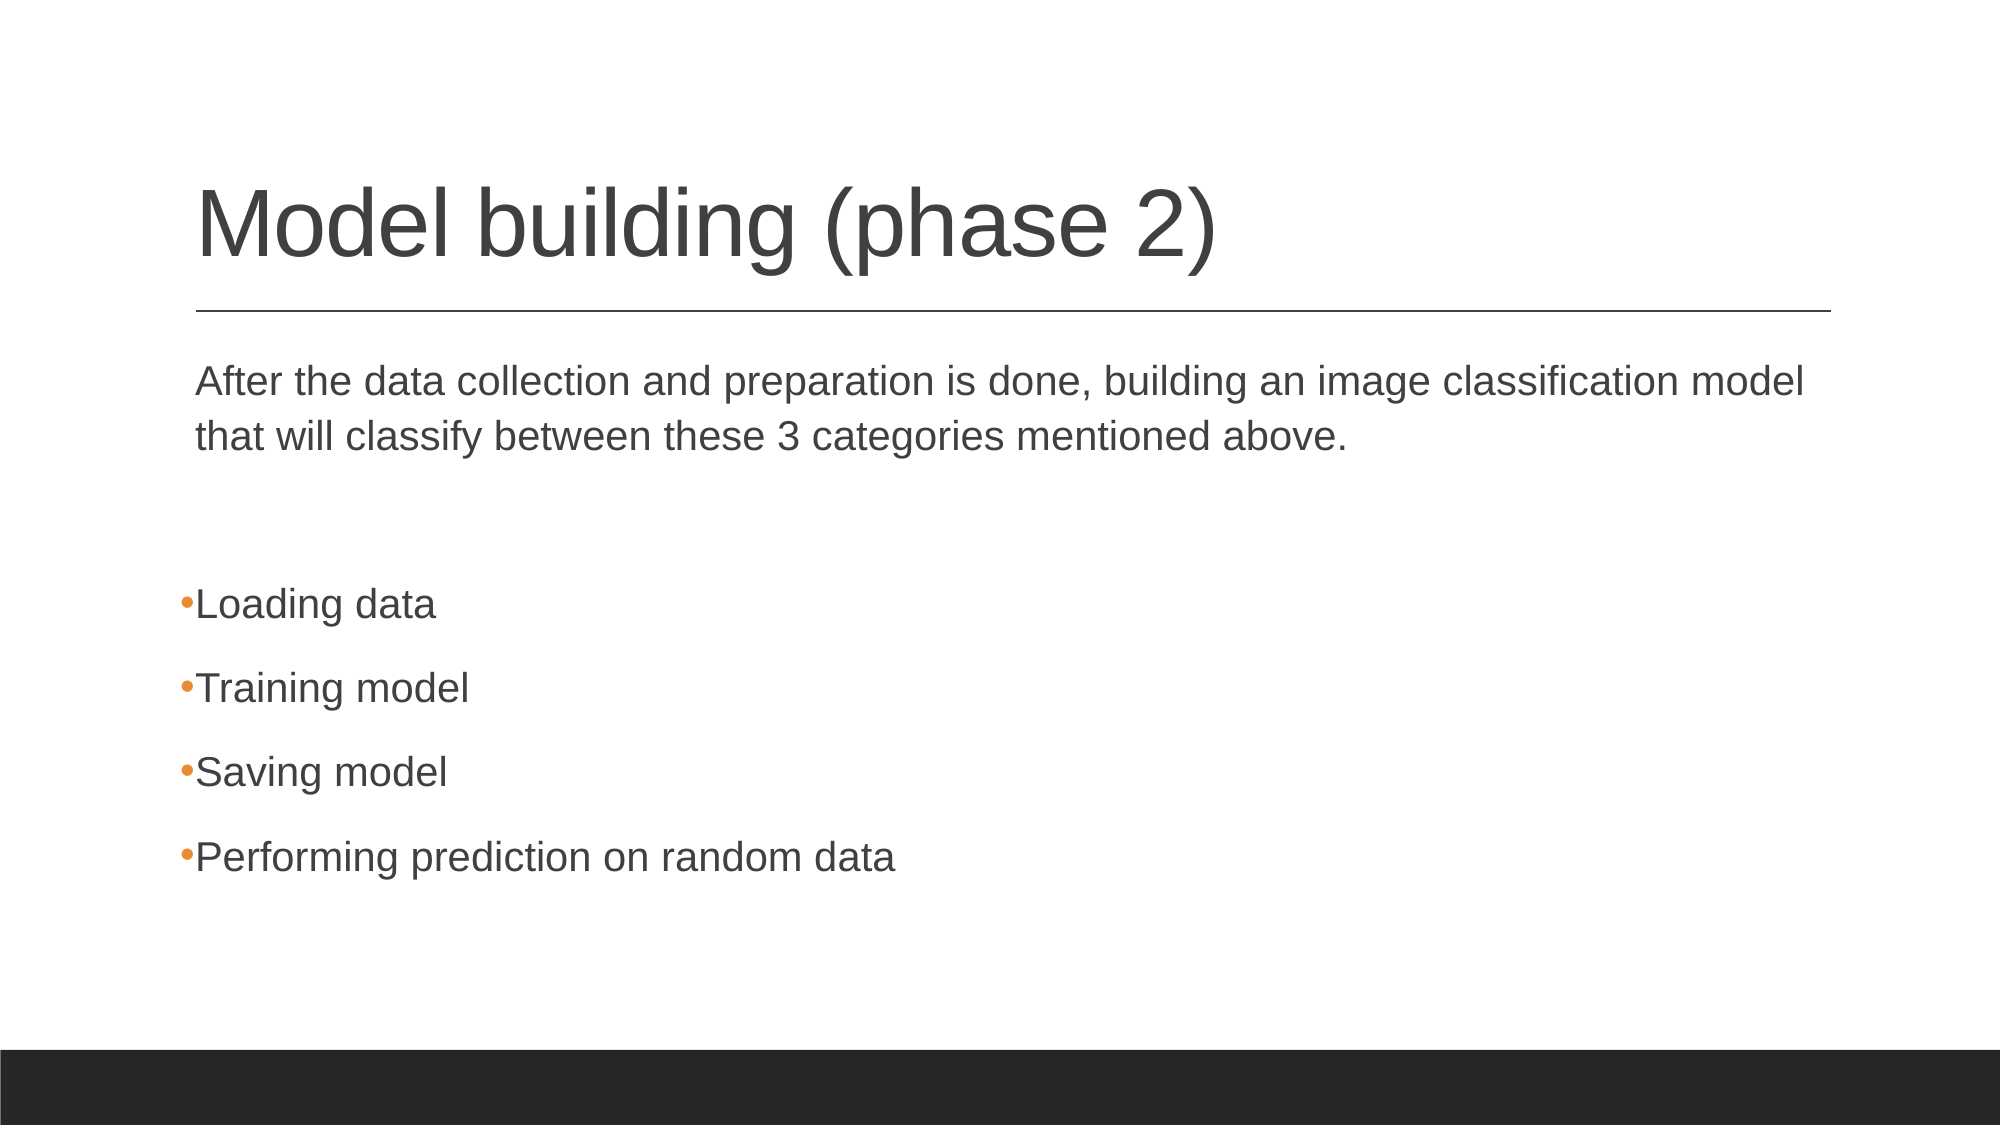

# Model building (phase 2)
After the data collection and preparation is done, building an image classification model that will classify between these 3 categories mentioned above.

Loading data
Training model
Saving model
Performing prediction on random data